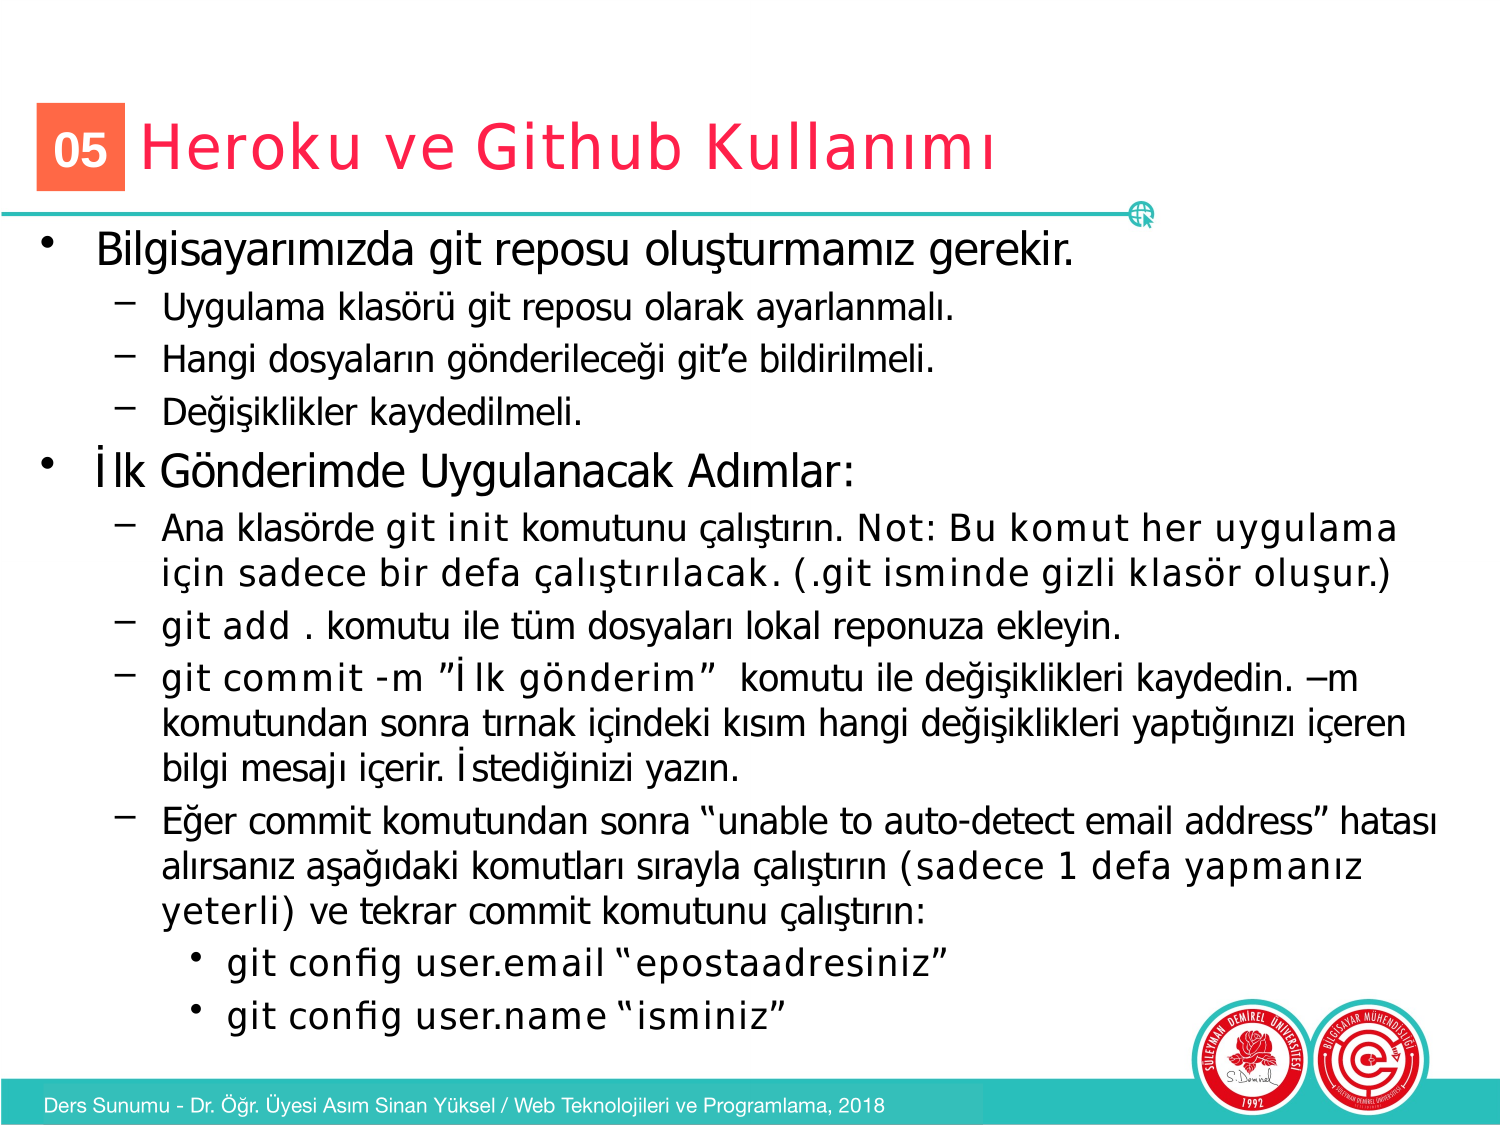

# Heroku ve Github Kullanımı
05
Bilgisayarımızda git reposu oluşturmamız gerekir.
Uygulama klasörü git reposu olarak ayarlanmalı.
Hangi dosyaların gönderileceği git’e bildirilmeli.
Değişiklikler kaydedilmeli.
İlk Gönderimde Uygulanacak Adımlar:
Ana klasörde git init komutunu çalıştırın. Not: Bu komut her uygulama için sadece bir defa çalıştırılacak. (.git isminde gizli klasör oluşur.)
git add . komutu ile tüm dosyaları lokal reponuza ekleyin.
git commit -m ”İlk gönderim”  komutu ile değişiklikleri kaydedin. –m komutundan sonra tırnak içindeki kısım hangi değişiklikleri yaptığınızı içeren bilgi mesajı içerir. İstediğinizi yazın.
Eğer commit komutundan sonra “unable to auto-detect email address” hatası alırsanız aşağıdaki komutları sırayla çalıştırın (sadece 1 defa yapmanız yeterli) ve tekrar commit komutunu çalıştırın:
git config user.email “epostaadresiniz”
git config user.name “isminiz”